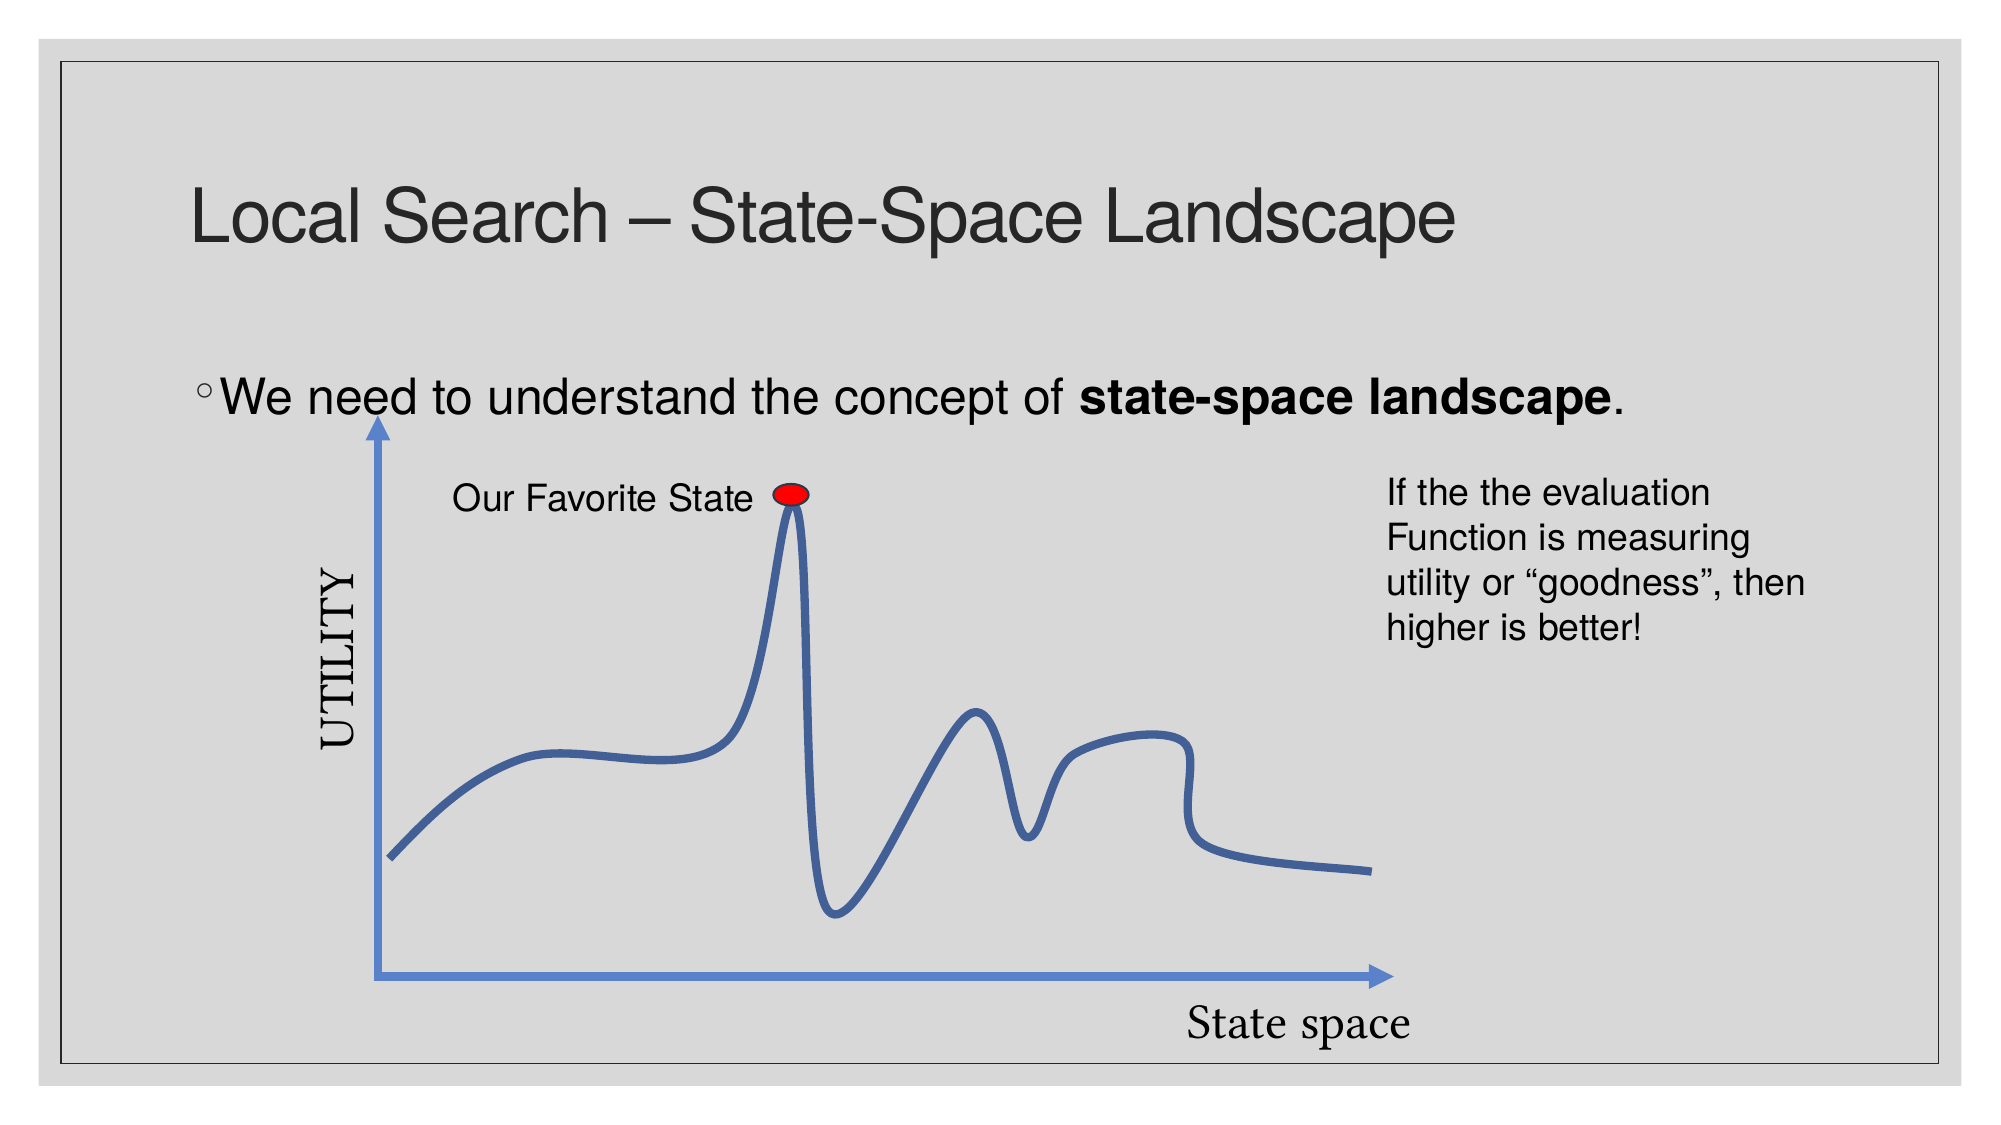

# Local Search – State-Space Landscape
We need to understand the concept of state-space landscape.

If the the evaluation Function is measuring utility or “goodness”, then higher is better!
Our Favorite State

UTILITY
State space